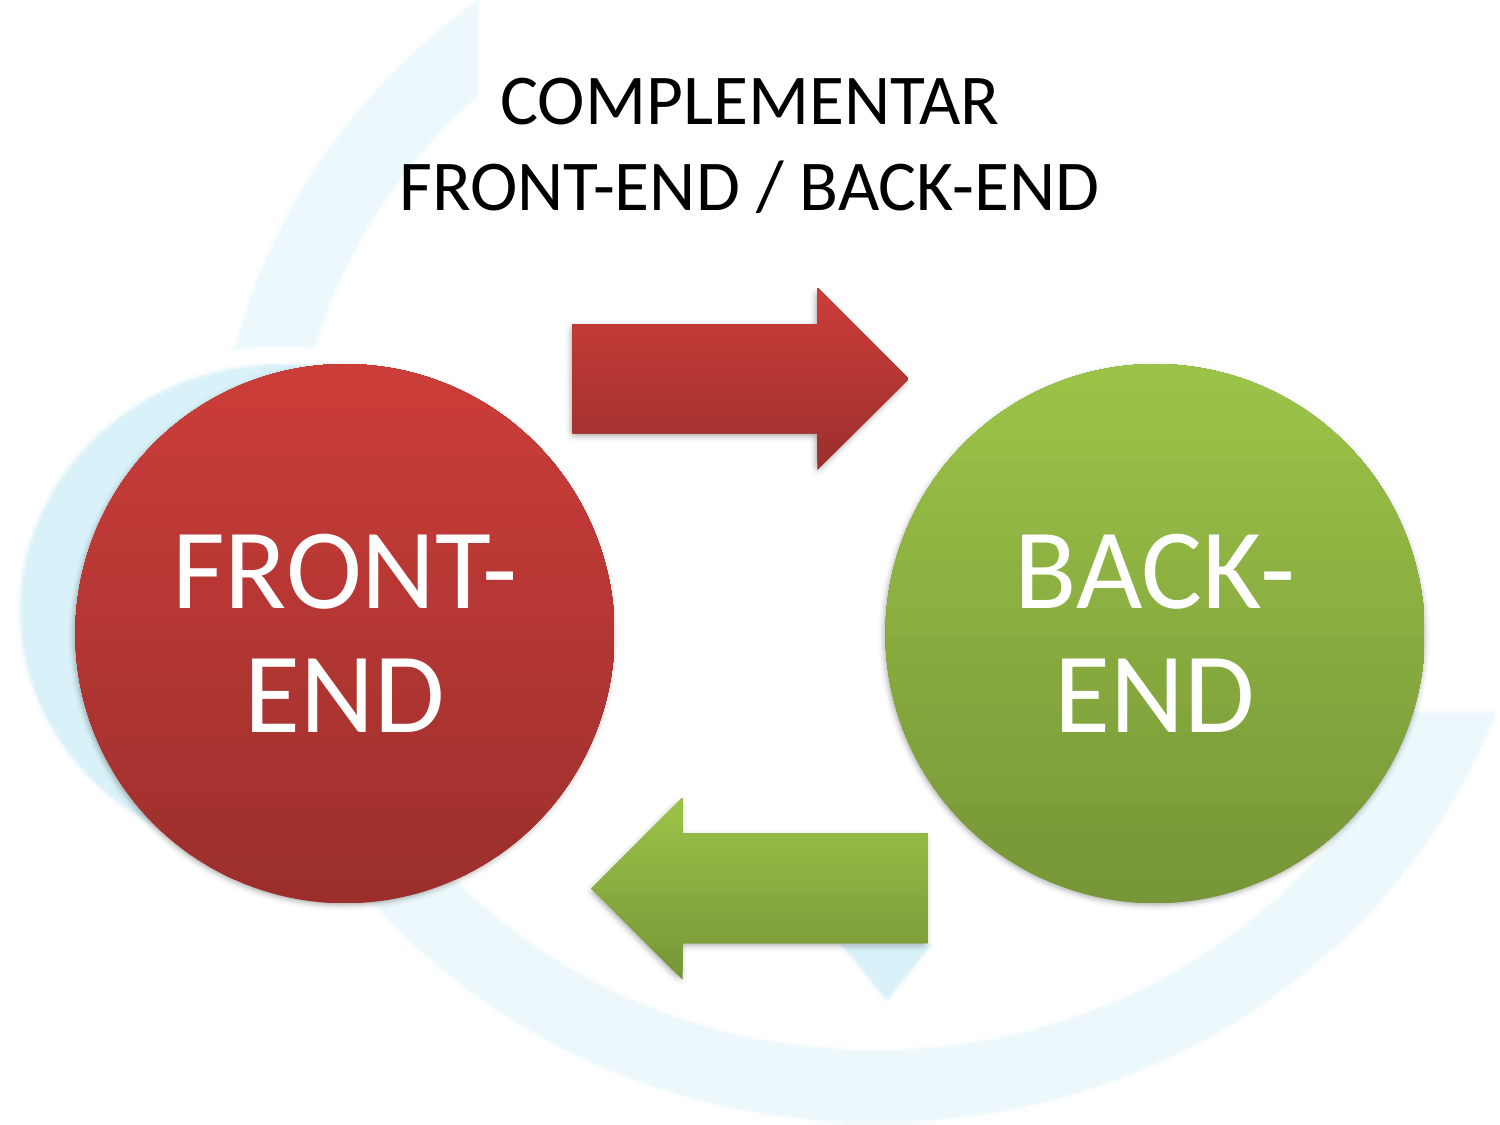

# COMPLEMENTAR FRONT-END / BACK-END
FRONT-END

BACK-END